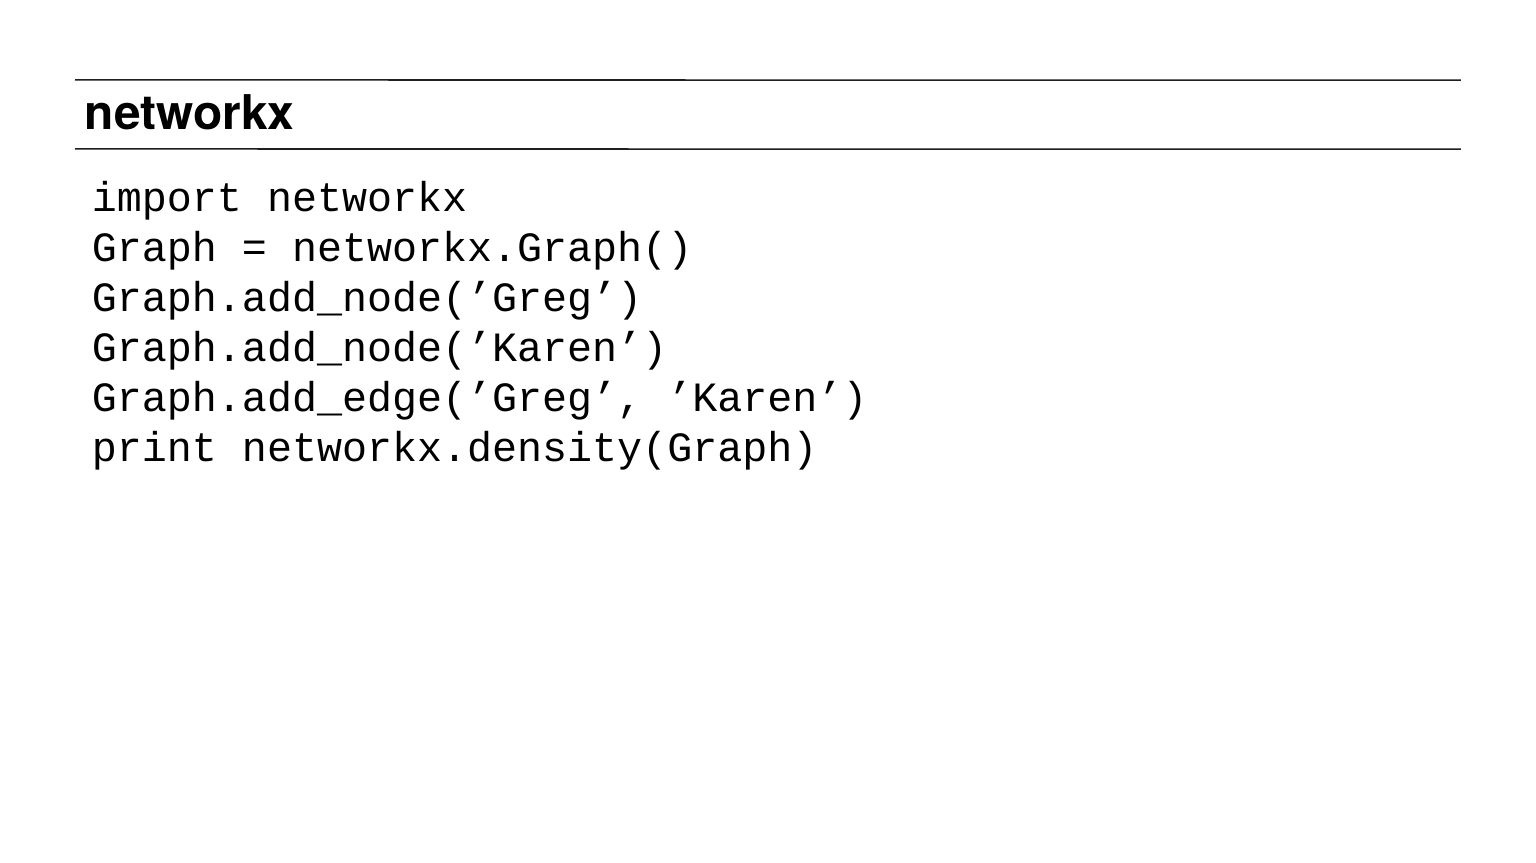

# networkx
import networkx
Graph = networkx.Graph()
Graph.add_node(’Greg’)
Graph.add_node(’Karen’)
Graph.add_edge(’Greg’, ’Karen’)
print networkx.density(Graph)